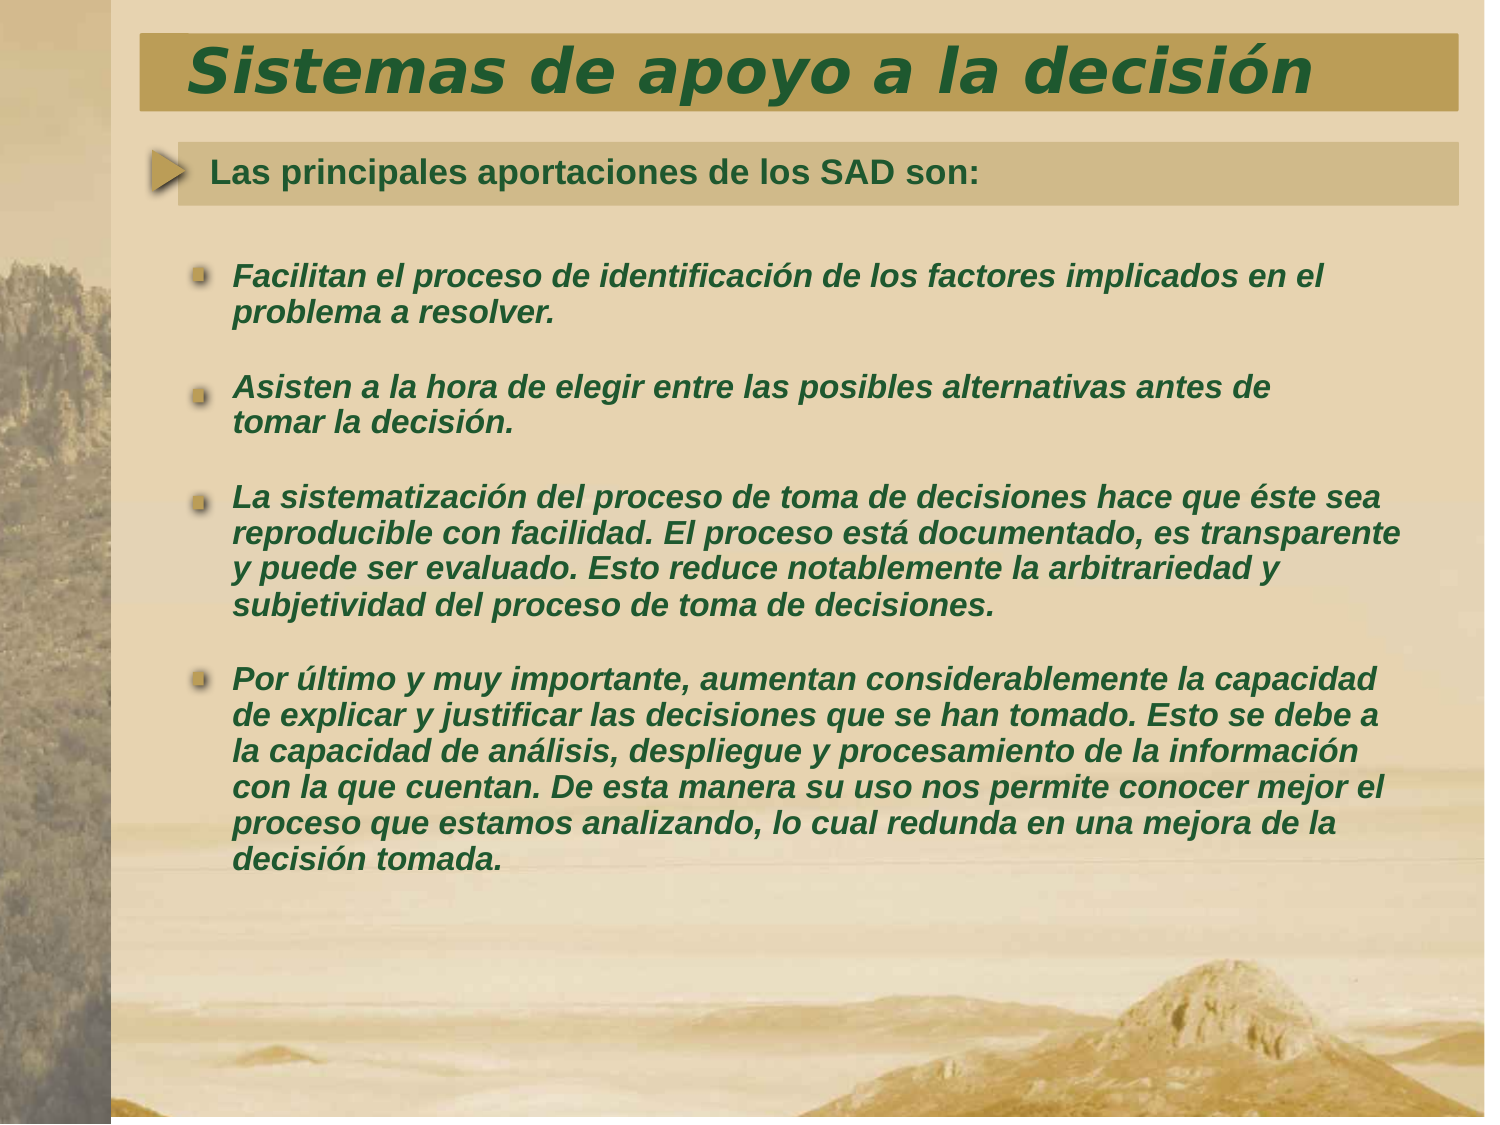

Sistemas de apoyo a la decisión
Las principales aportaciones de los SAD son:

Facilitan el proceso de identificación de los factores implicados en el problema a resolver.

Asisten a la hora de elegir entre las posibles alternativas antes de tomar la decisión.

La sistematización del proceso de toma de decisiones hace que éste sea reproducible con facilidad. El proceso está documentado, es transparente y puede ser evaluado. Esto reduce notablemente la arbitrariedad y subjetividad del proceso de toma de decisiones.

Por último y muy importante, aumentan considerablemente la capacidad de explicar y justificar las decisiones que se han tomado. Esto se debe a la capacidad de análisis, despliegue y procesamiento de la información con la que cuentan. De esta manera su uso nos permite conocer mejor el proceso que estamos analizando, lo cual redunda en una mejora de la decisión tomada.